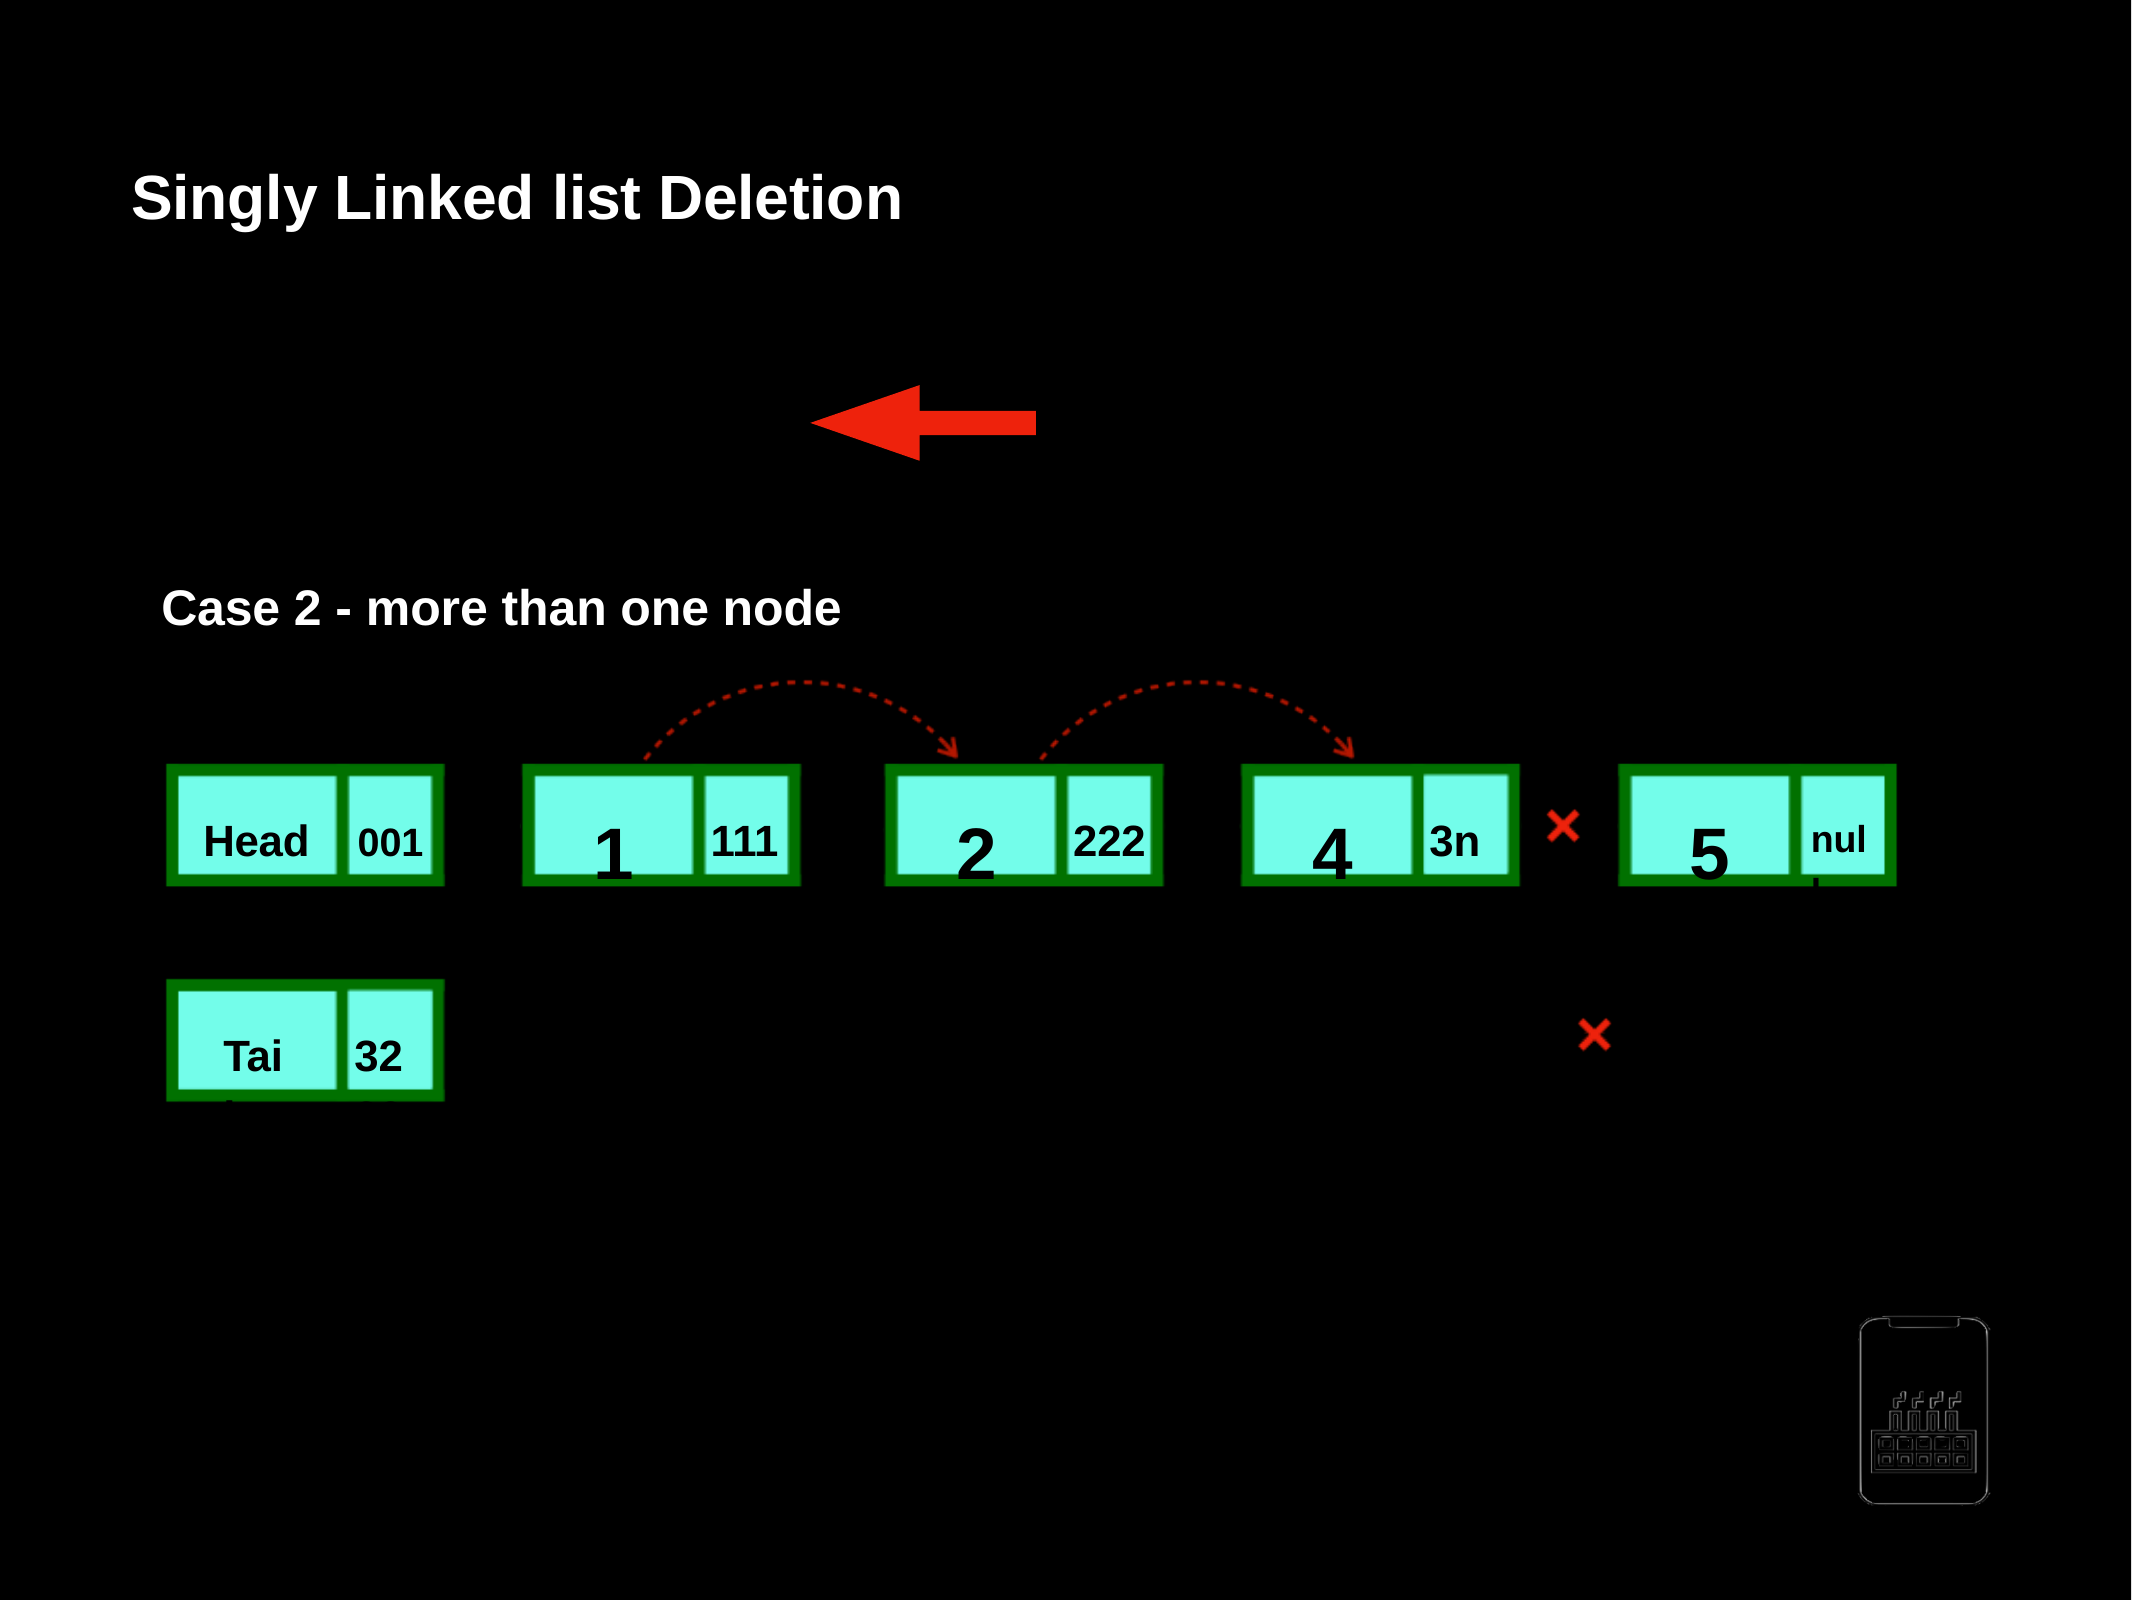

Singly Linked list Deletion
-Deleting the ﬁrst node -Deleting any given node -Deleting the last node

Case 2 - more than one node

1
2
4
5
Head
111
222
3n 3u 3l l
null
001
001
111
222
333
Tail
32 32 23

AppMillers
www.appmillers.com